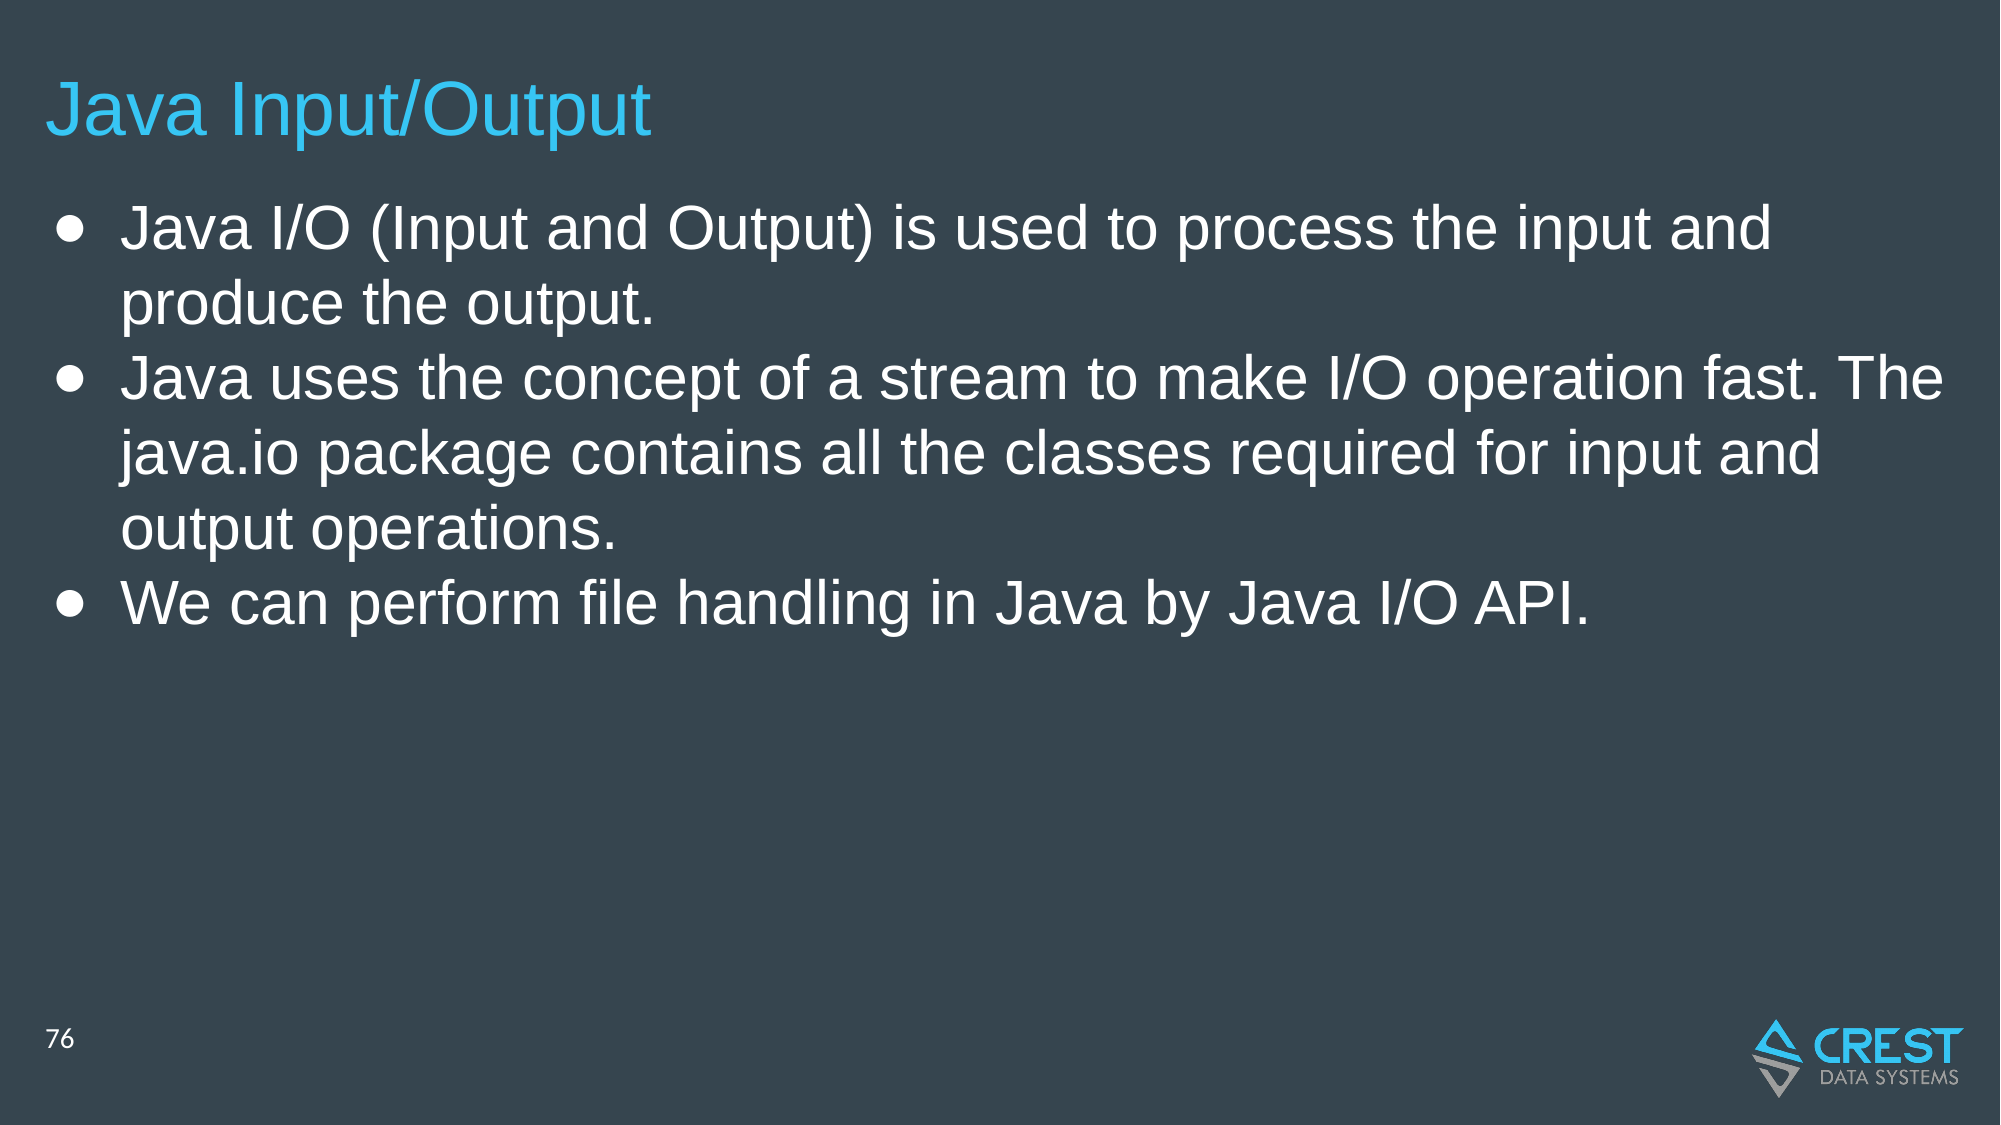

# Java Input/Output
Java I/O (Input and Output) is used to process the input and produce the output.
Java uses the concept of a stream to make I/O operation fast. The java.io package contains all the classes required for input and output operations.
We can perform file handling in Java by Java I/O API.
76